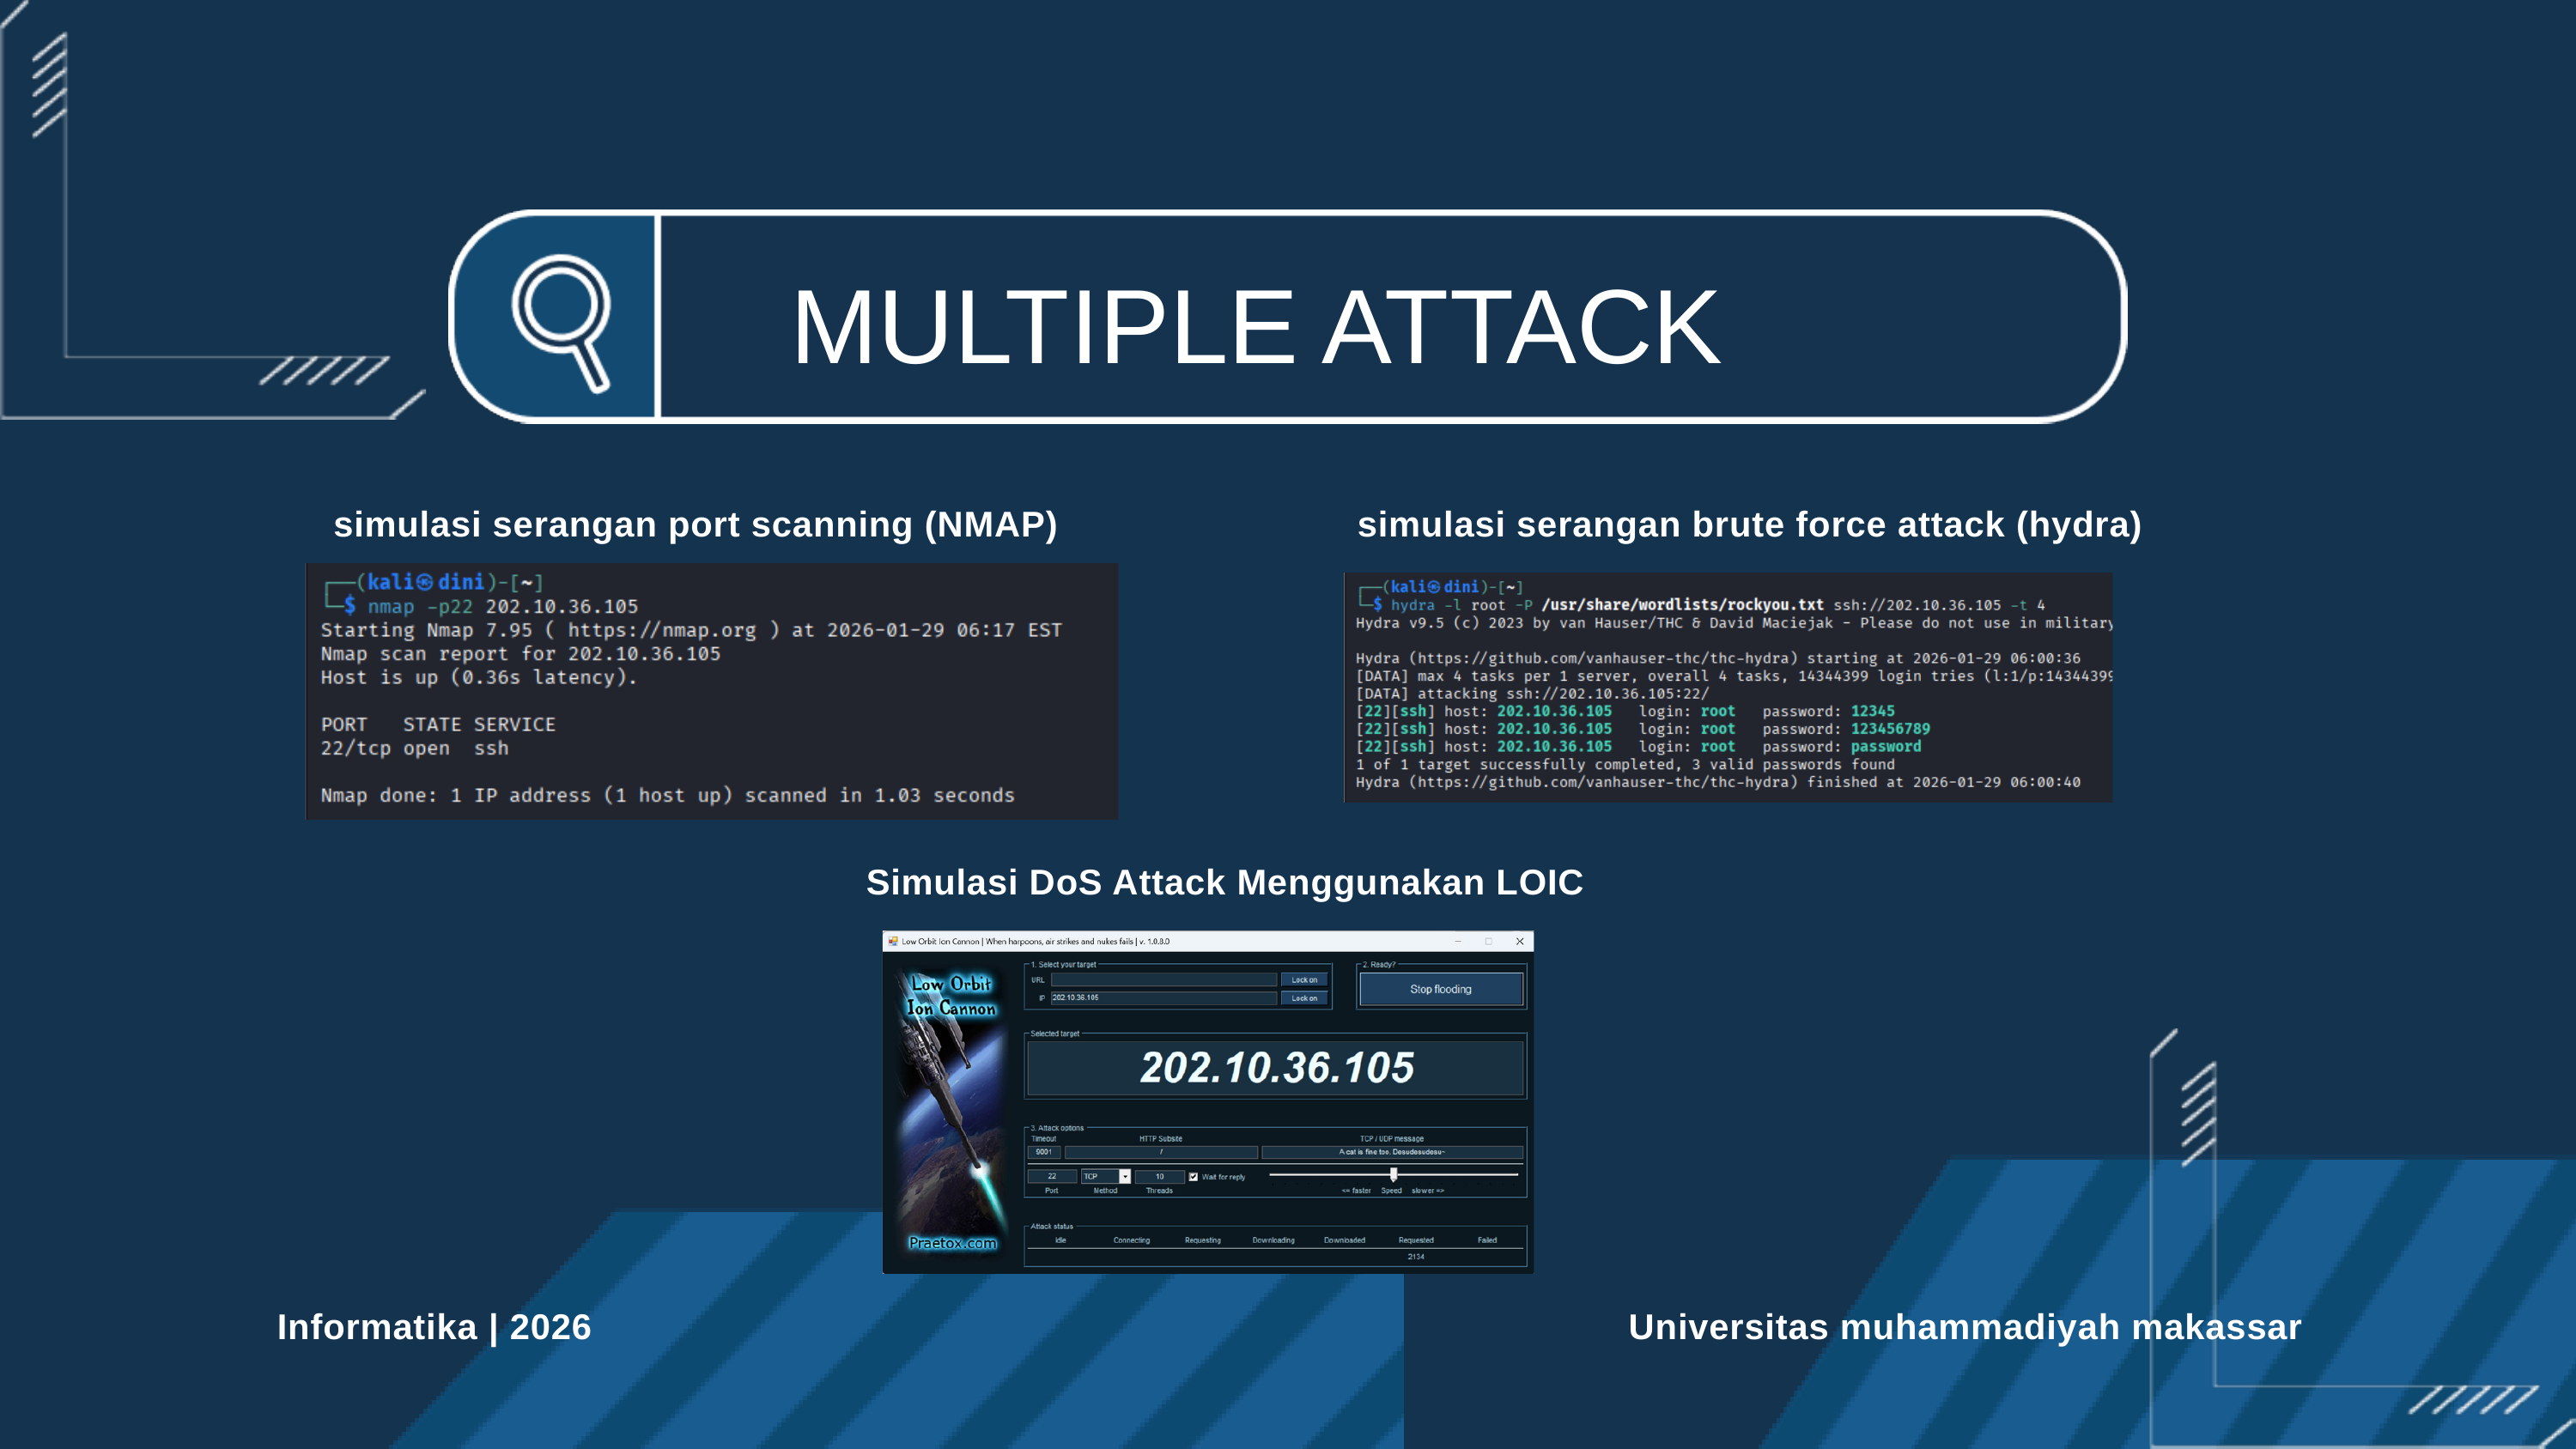

MULTIPLE ATTACK
simulasi serangan port scanning (NMAP)
simulasi serangan brute force attack (hydra)

Simulasi DoS Attack Menggunakan LOIC

Informatika | 2026
Universitas muhammadiyah makassar